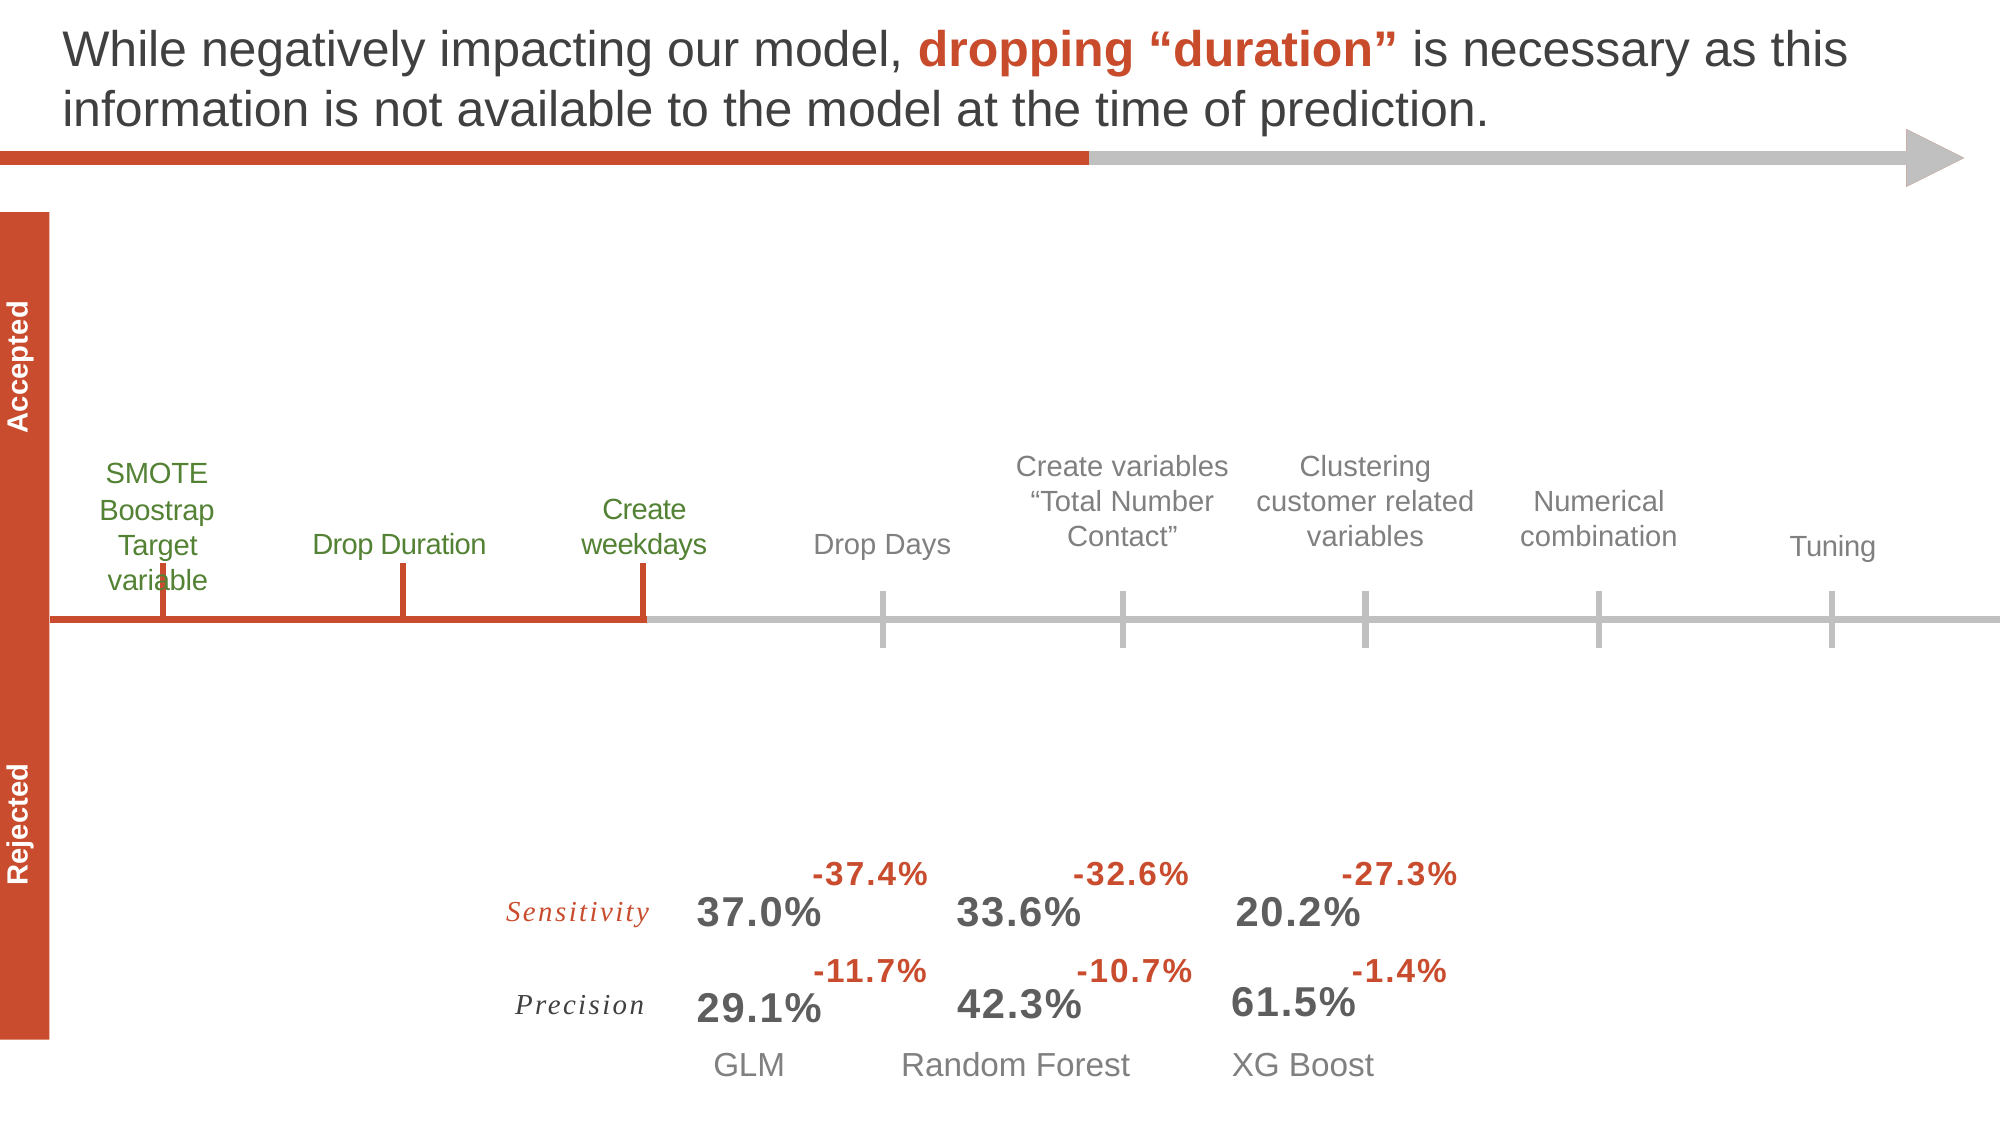

# While negatively impacting our model, dropping “duration” is necessary as this information is not available to the model at the time of prediction.

Accepted
Create variables “Total Number Contact”
Clustering customer related variables
SMOTE
Boostrap Target variable
Numerical combination
Create weekdays
Drop Duration
Drop Days
Tuning

Rejected
-37.4%
-32.6%
-27.3%
Sensitivity
33.6%
37.0%
 20.2%
-11.7%
-10.7%
-1.4%
Precision
61.5%
42.3%
29.1%
GLM
Random Forest
XG Boost